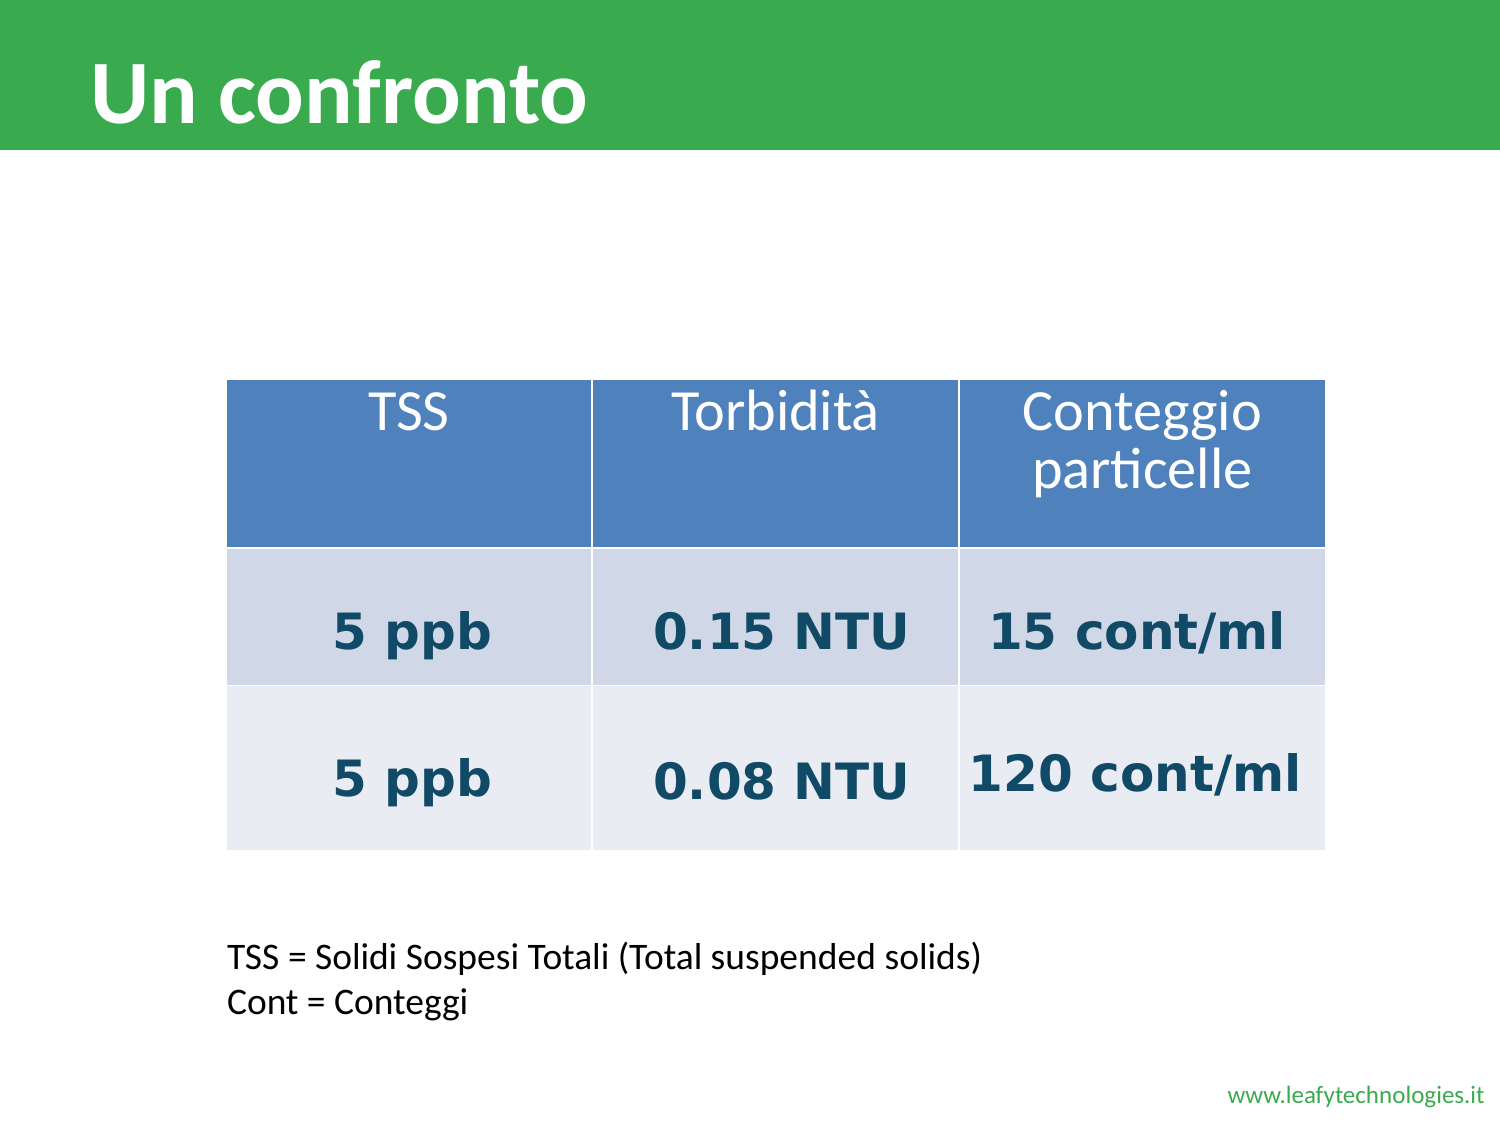

# Un confronto
| TSS | Torbidità | Conteggio particelle |
| --- | --- | --- |
|  |  |  |
|  |  |  |
5 ppb

0.15 NTU

15 cont/ml

120 cont/ml

5 ppb

0.08 NTU

TSS = Solidi Sospesi Totali (Total suspended solids)
Cont = Conteggi